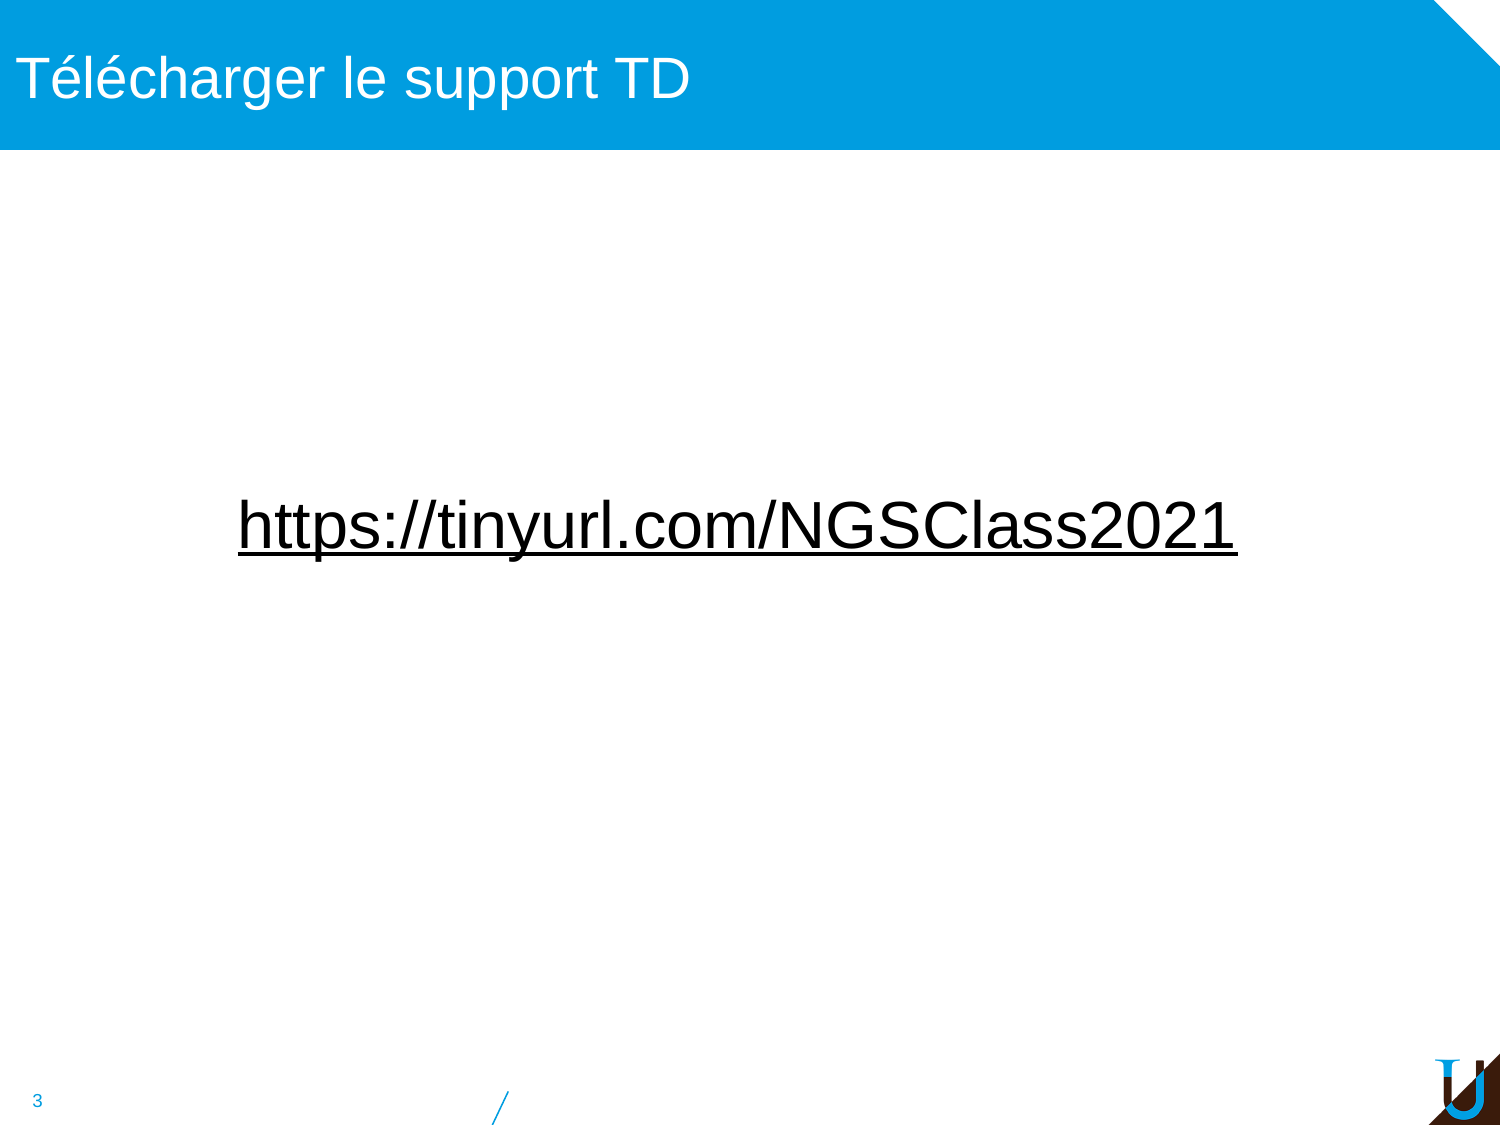

# Télécharger le support TD
https://tinyurl.com/NGSClass2021
3